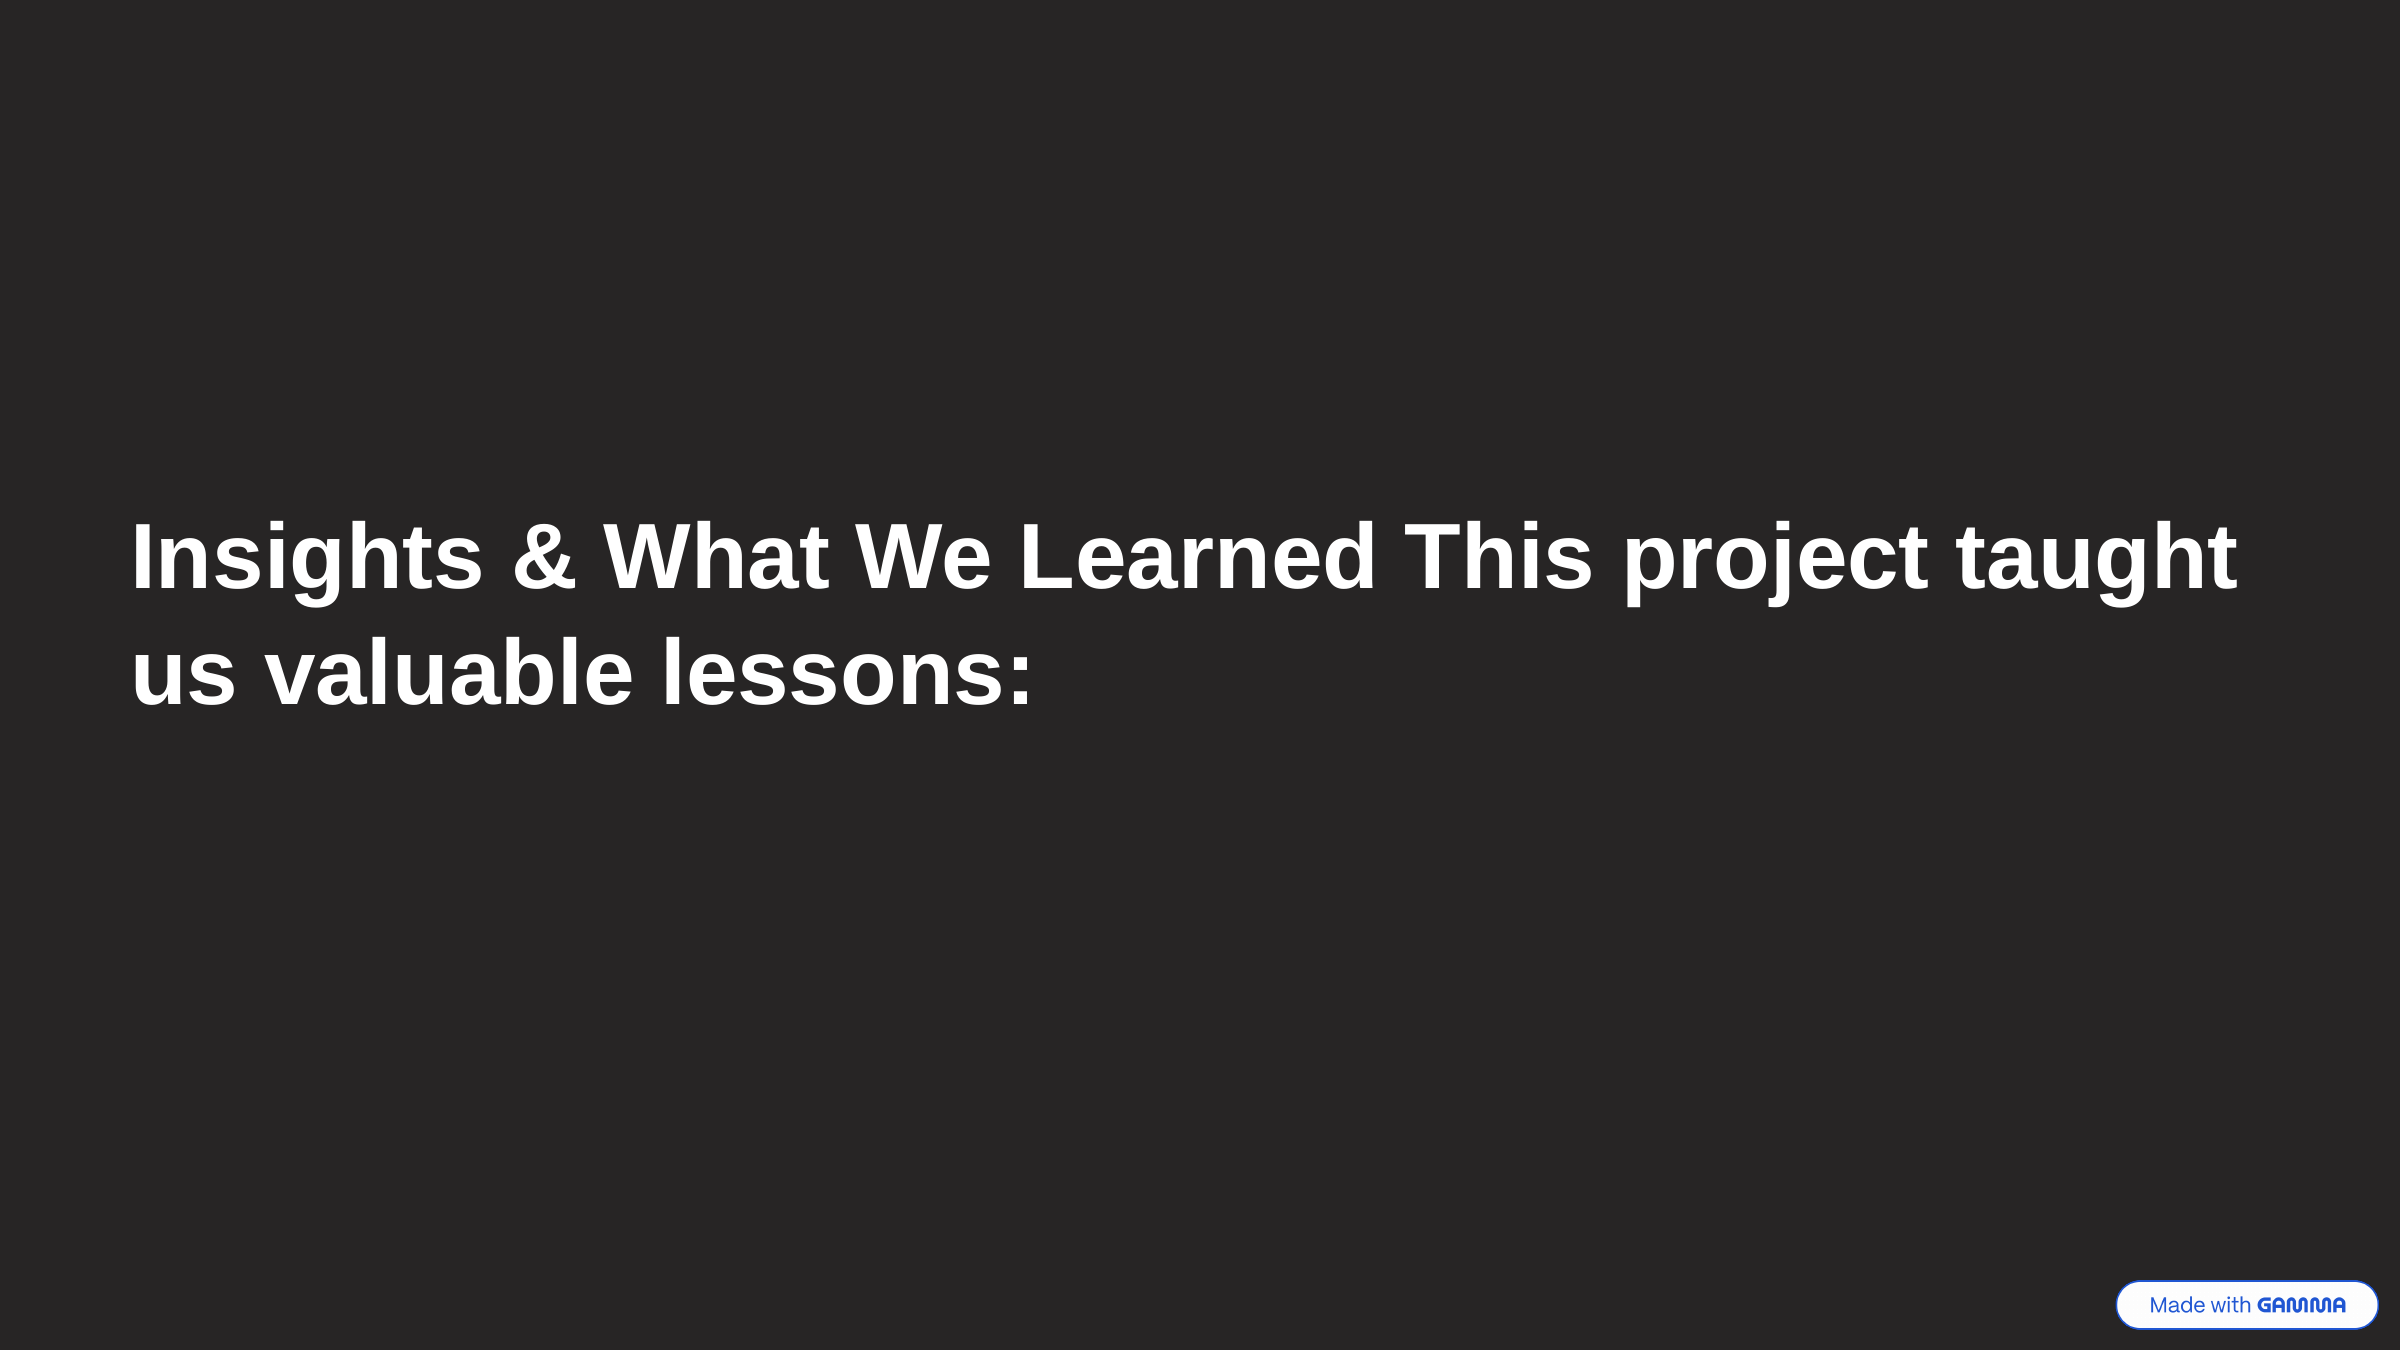

Insights & What We Learned This project taught us valuable lessons: